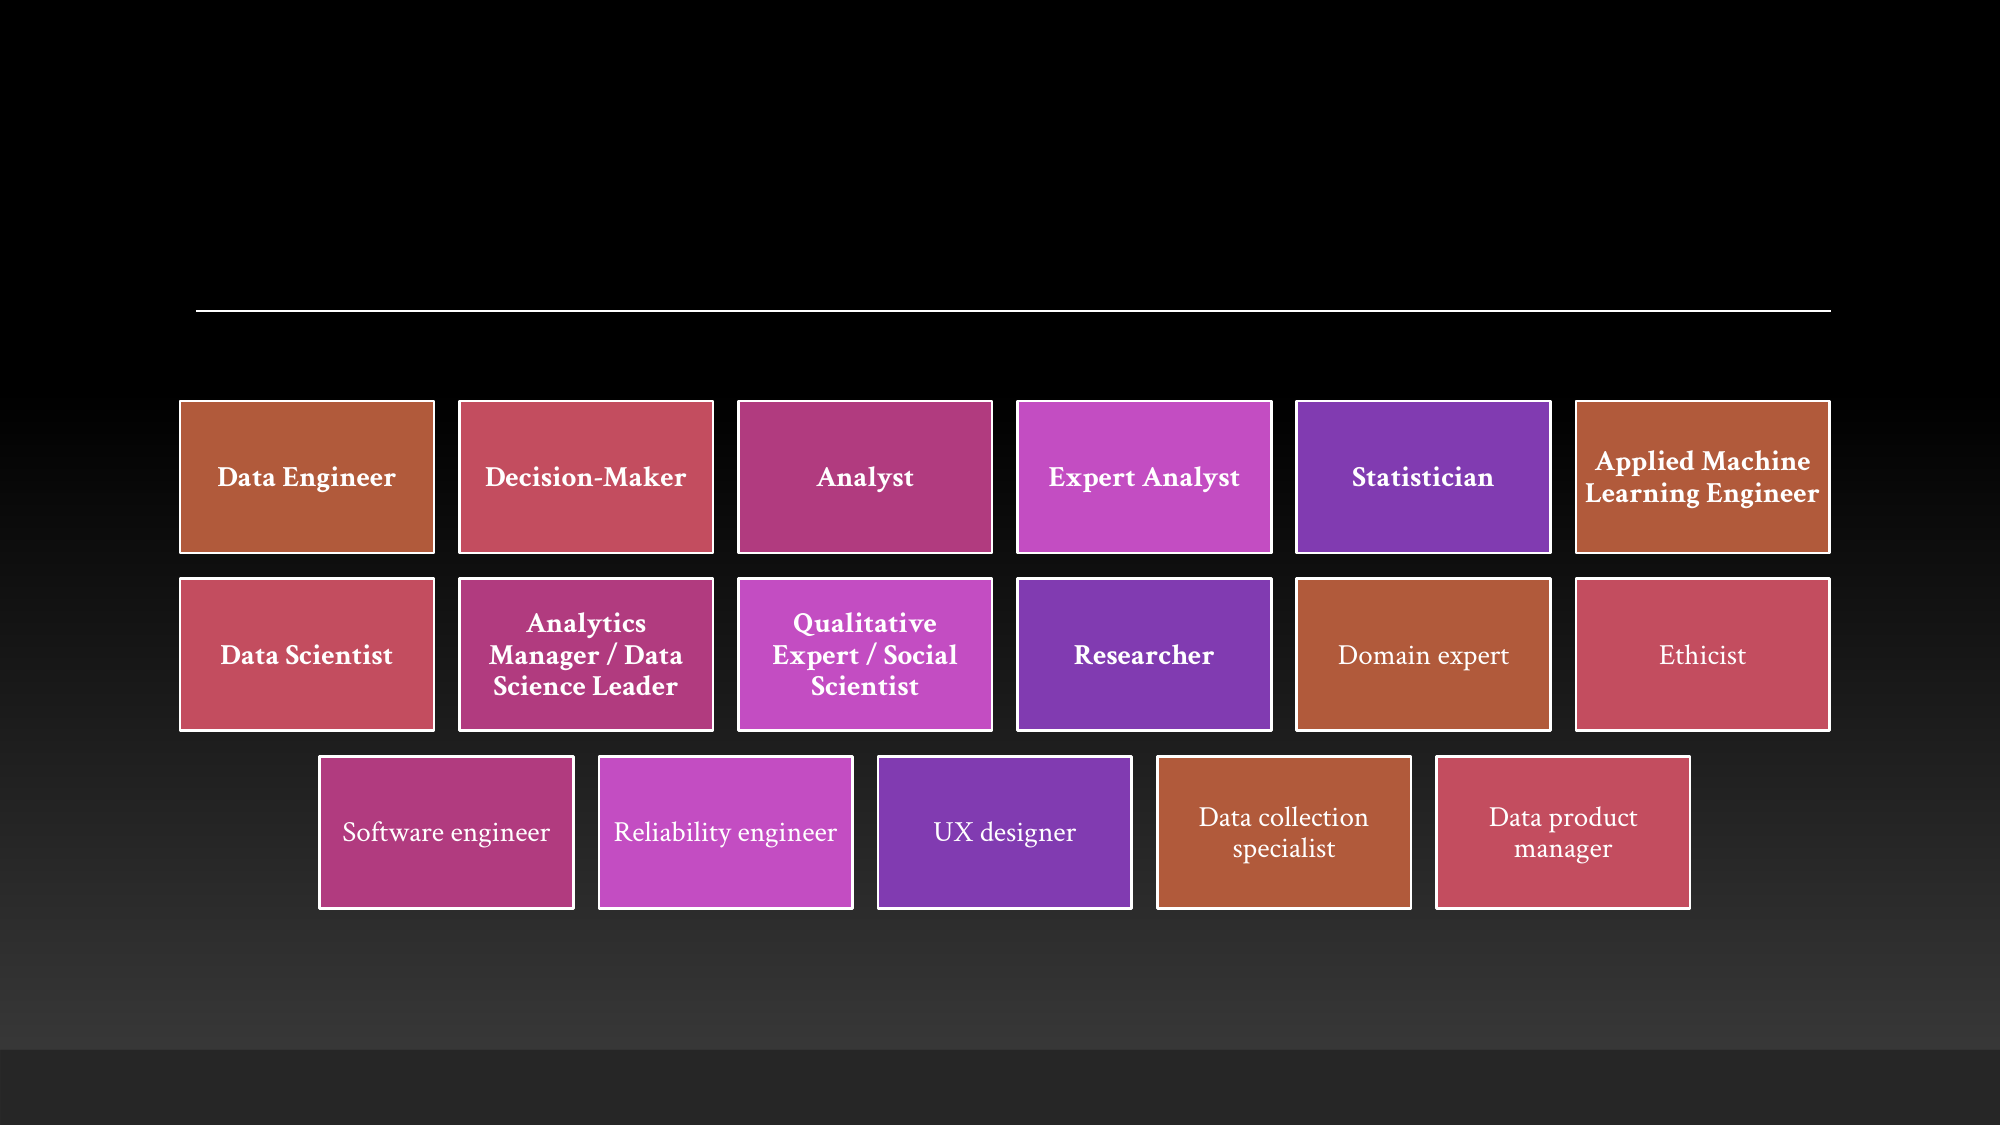

Data Engineer
Decision-Maker
Analyst
Expert Analyst
Statistician
Applied Machine Learning Engineer
Data Scientist
Analytics Manager / Data Science Leader
Qualitative Expert / Social Scientist
Researcher
Domain expert
Ethicist
Software engineer
Reliability engineer
UX designer
Data collection specialist
Data product manager